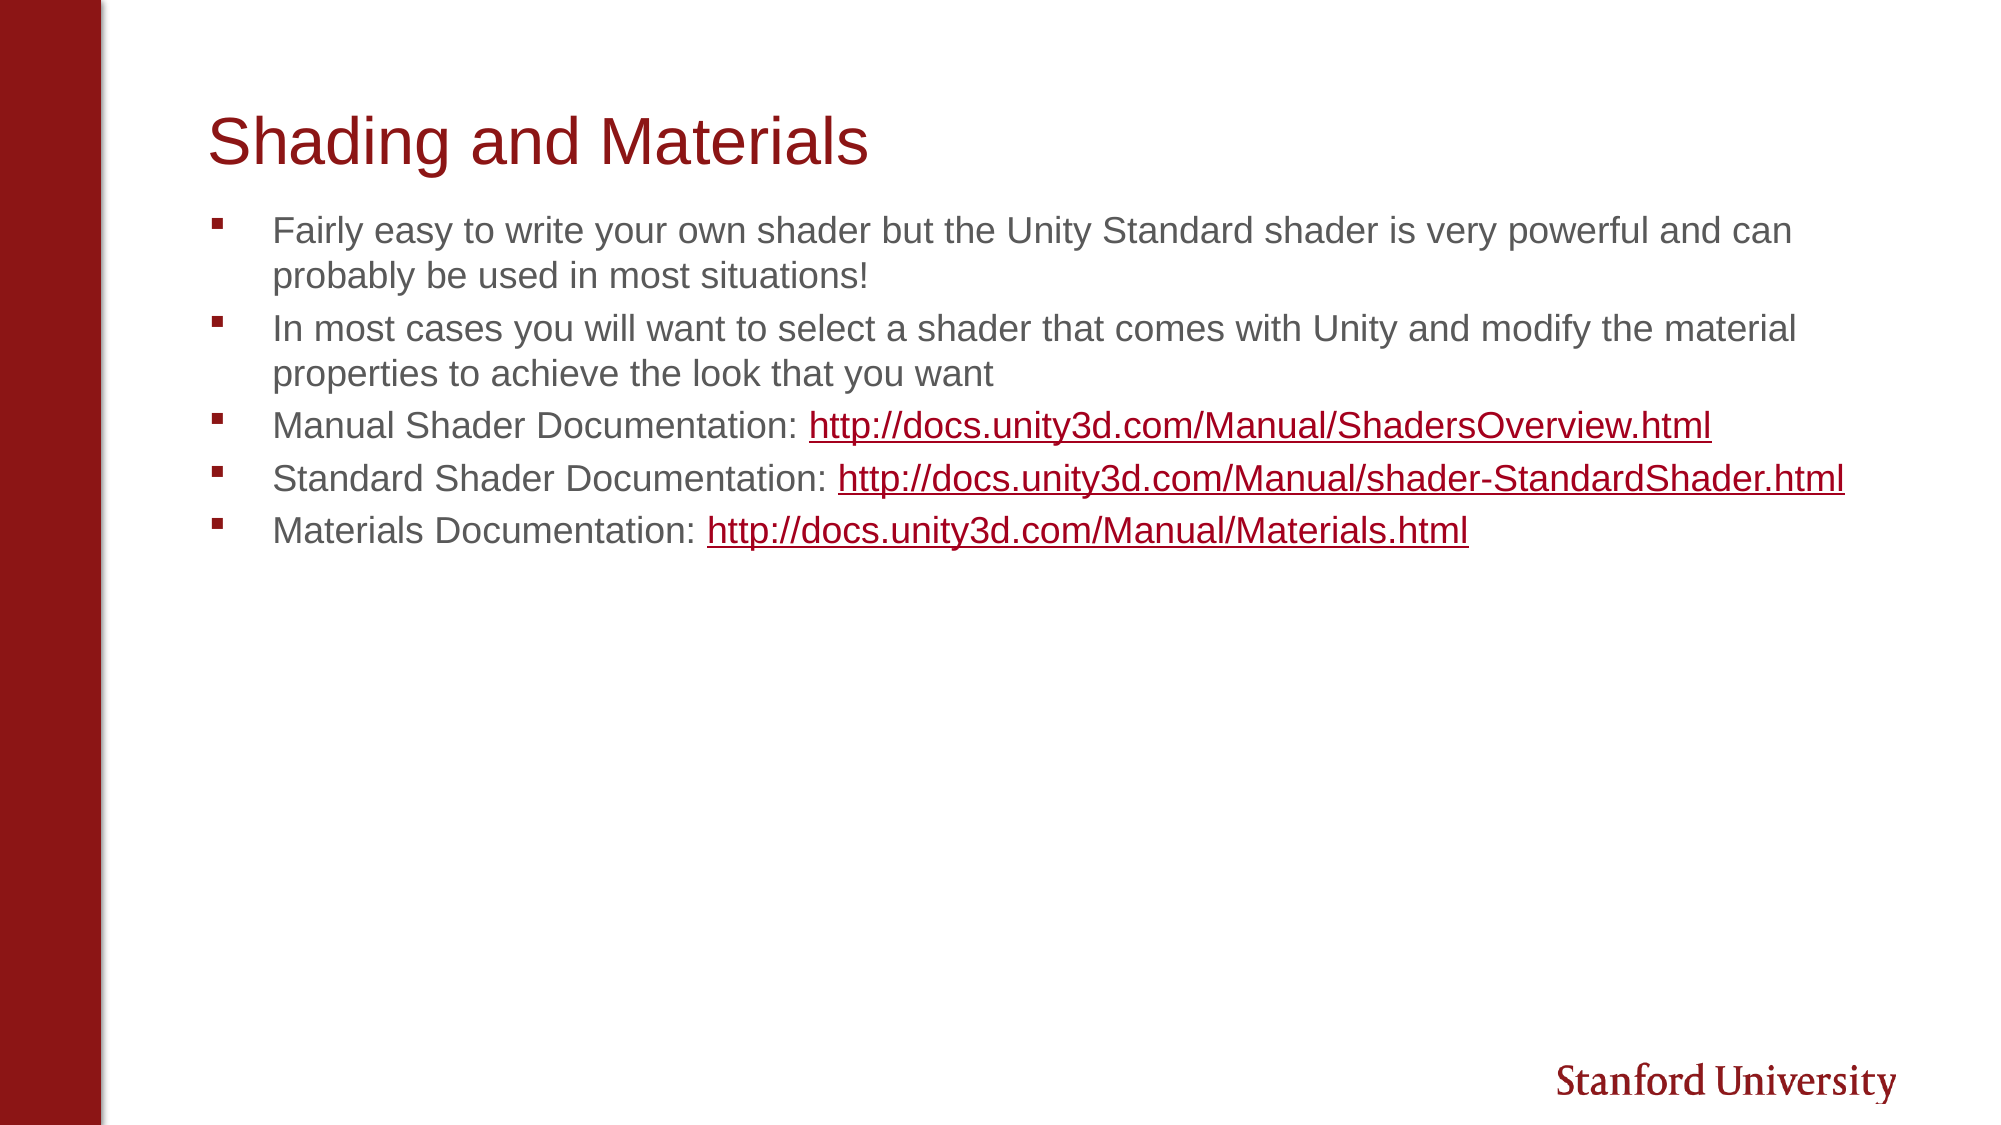

# Shading and Materials
Fairly easy to write your own shader but the Unity Standard shader is very powerful and can probably be used in most situations!
In most cases you will want to select a shader that comes with Unity and modify the material properties to achieve the look that you want
Manual Shader Documentation: http://docs.unity3d.com/Manual/ShadersOverview.html
Standard Shader Documentation: http://docs.unity3d.com/Manual/shader-StandardShader.html
Materials Documentation: http://docs.unity3d.com/Manual/Materials.html